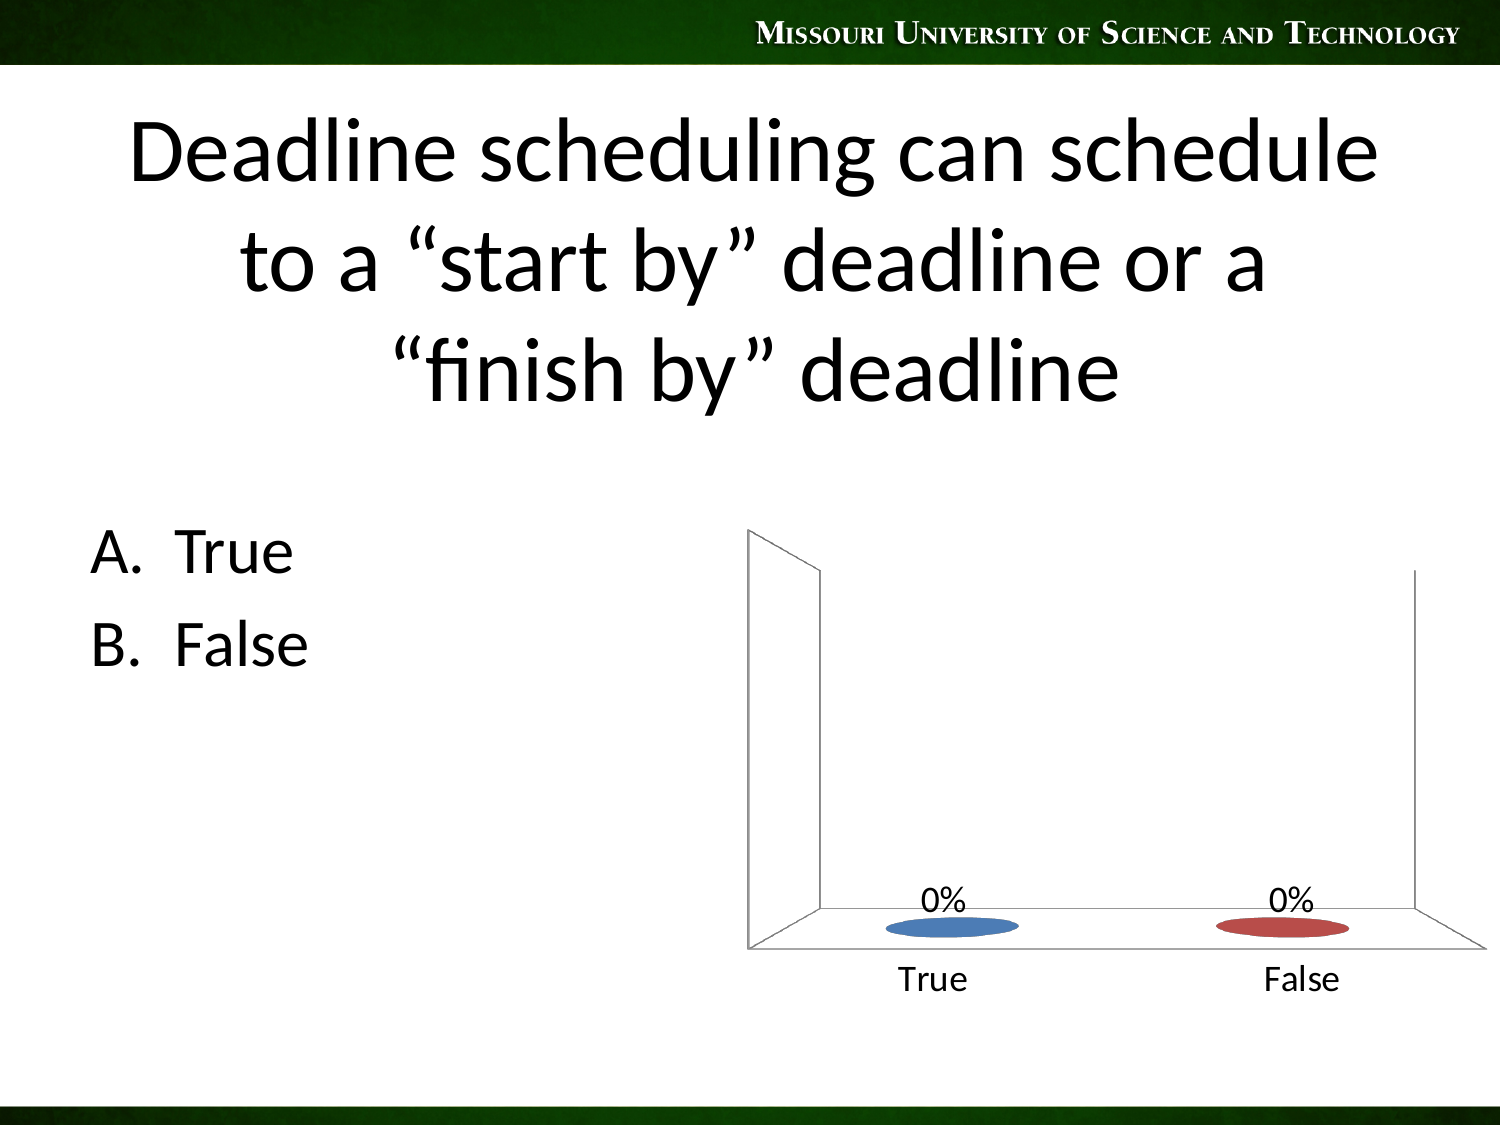

# Deadline scheduling can schedule to a “start by” deadline or a “finish by” deadline

[unsupported chart]

True
False